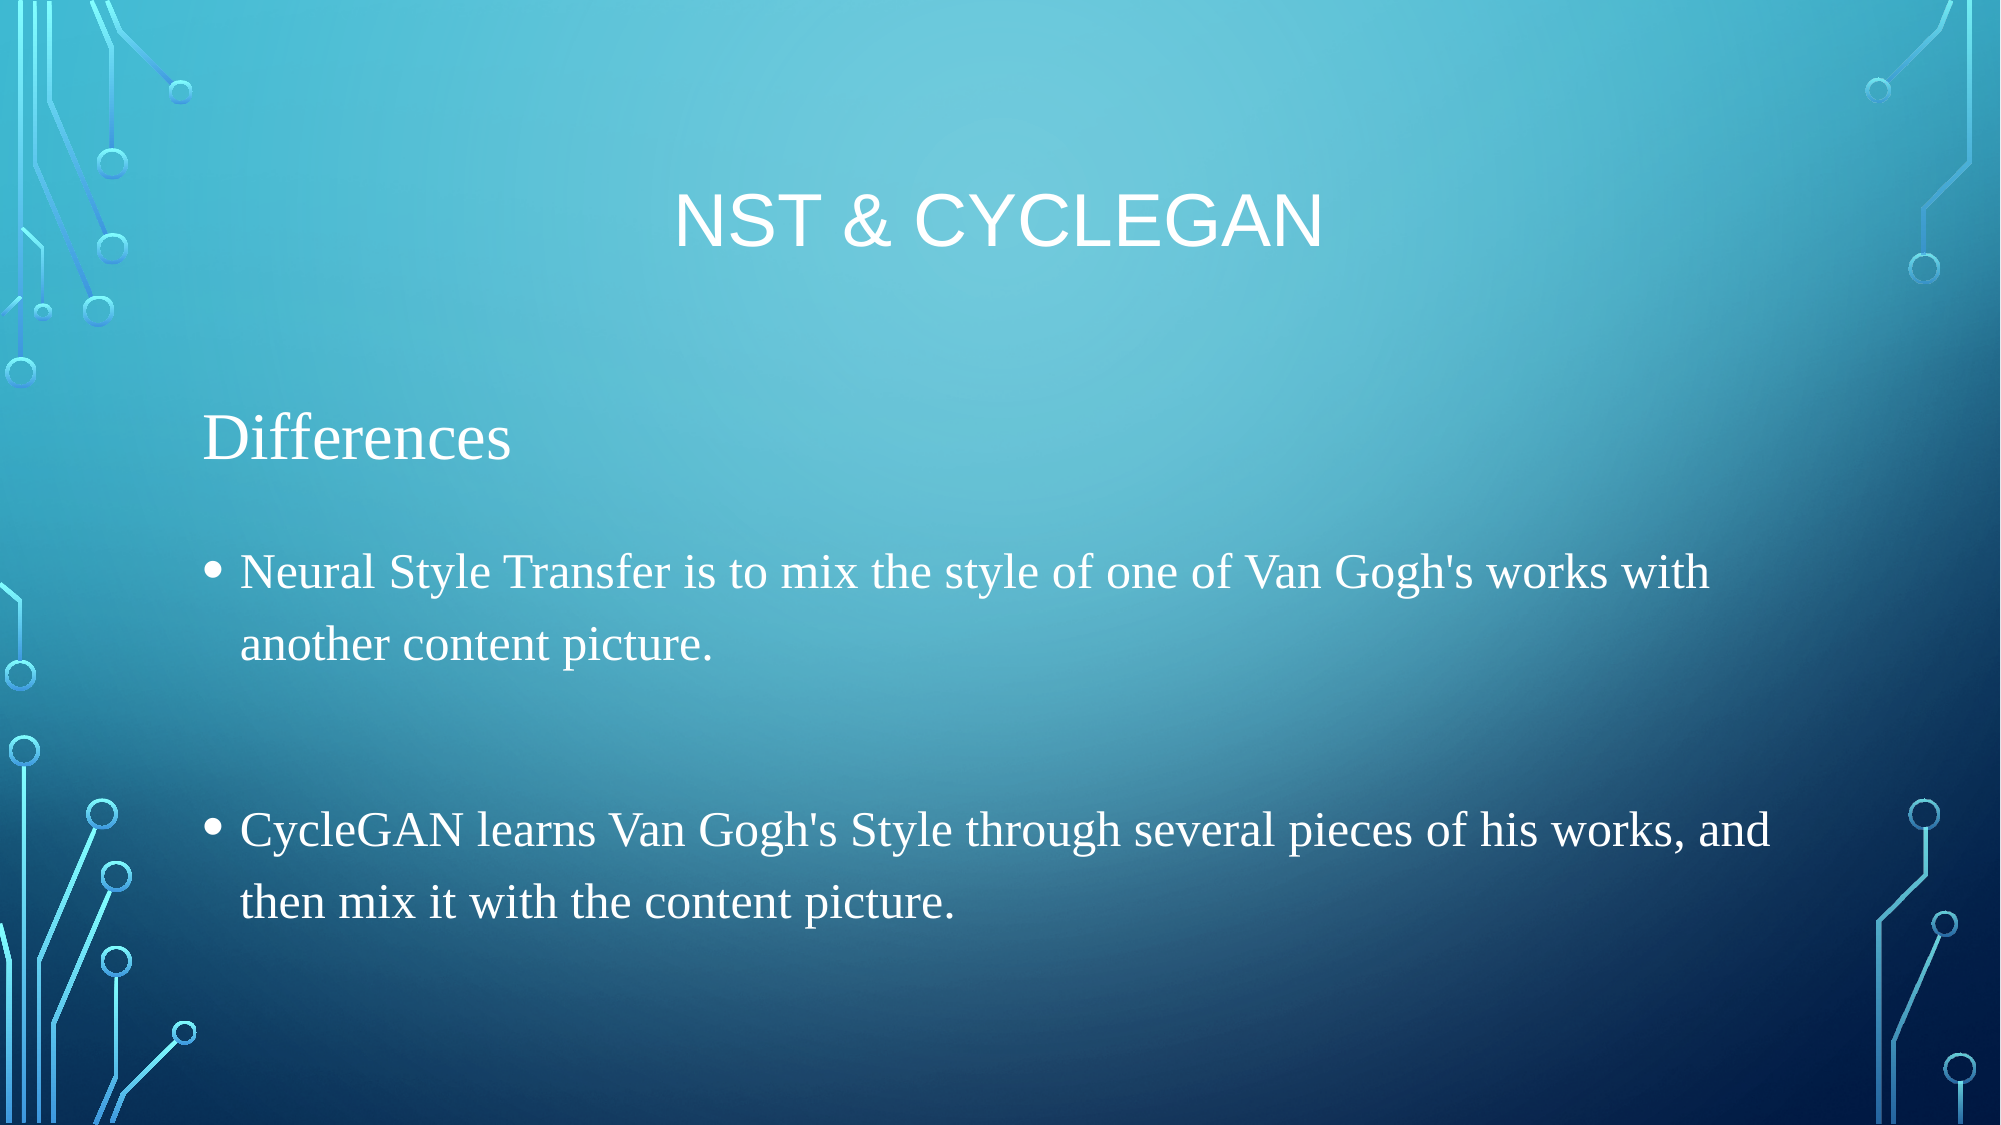

# NST & CycleGAN
Differences
Neural Style Transfer is to mix the style of one of Van Gogh's works with another content picture.

CycleGAN learns Van Gogh's Style through several pieces of his works, and then mix it with the content picture.